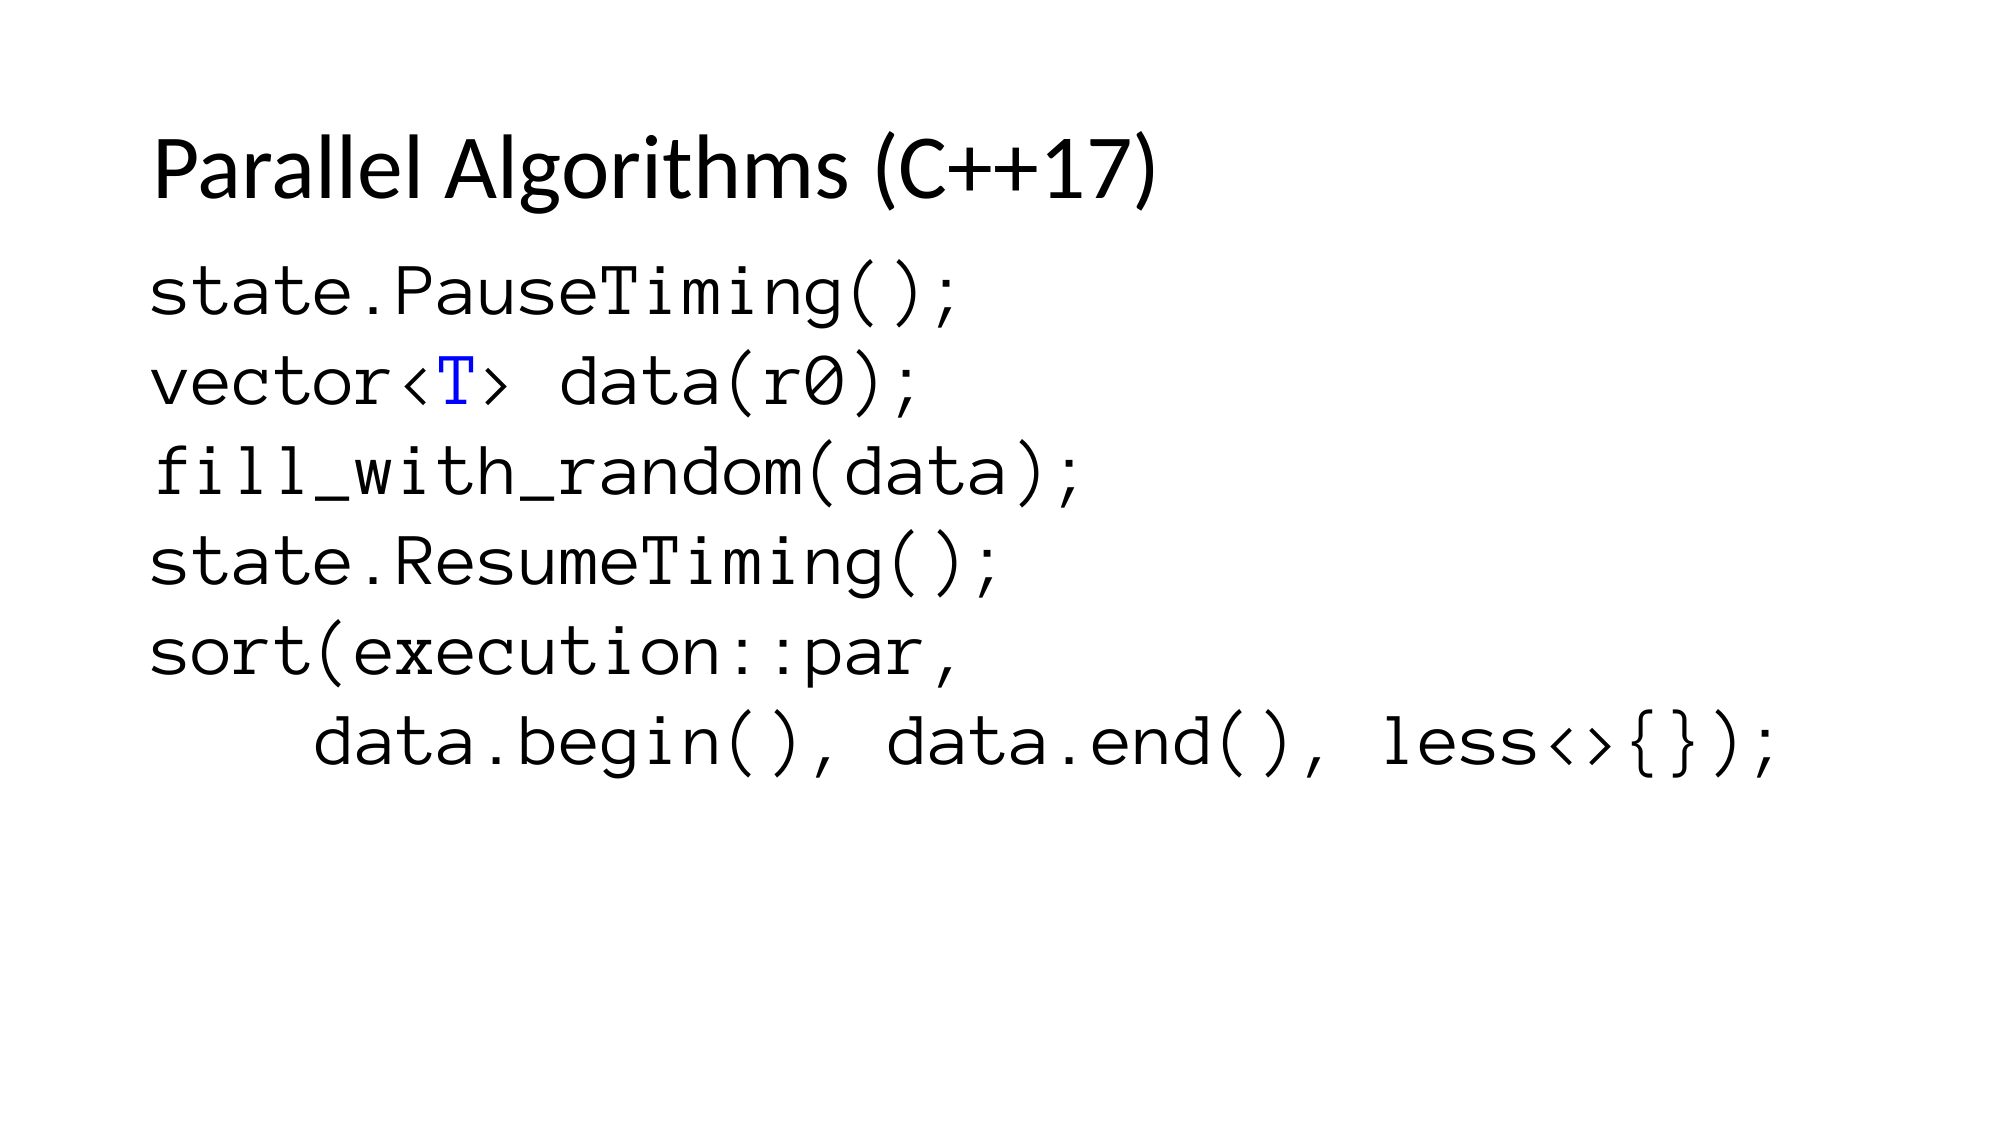

# Parallel Algorithms (C++17)
state.PauseTiming();
vector<T> data(r0);
fill_with_random(data);
state.ResumeTiming();
sort(execution::par,
    data.begin(), data.end(), less<>{});